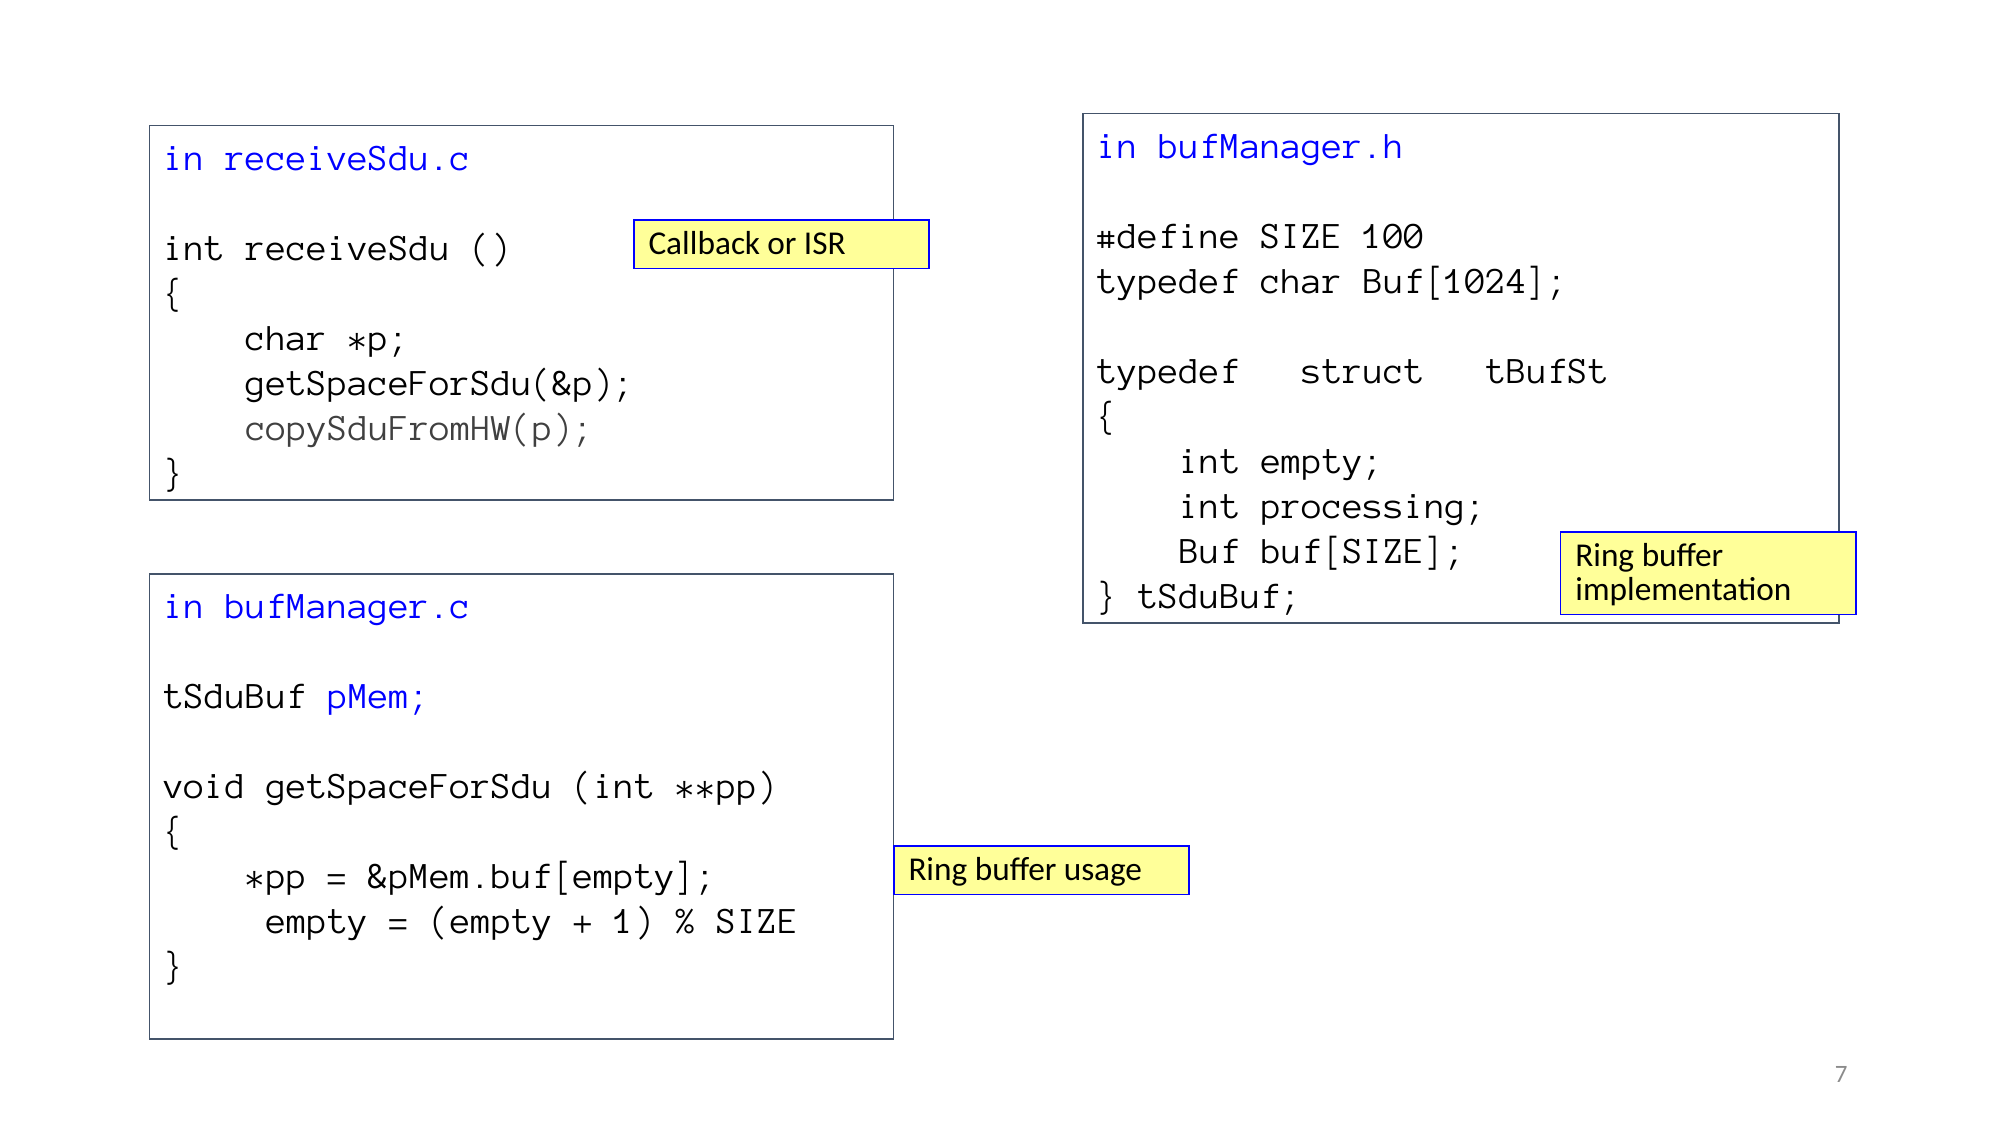

in bufManager.h

#define SIZE 100
typedef char Buf[1024];

typedef   struct   tBufSt
{
    int empty;
    int processing;
    Buf buf[SIZE];
} tSduBuf;
in receiveSdu.c

int receiveSdu ()
{
    char *p;
    getSpaceForSdu(&p);
    copySduFromHW(p);
}
Callback or ISR
Ring buffer implementation
in bufManager.c

tSduBuf pMem;

void getSpaceForSdu (int **pp)
{
    *pp = &pMem.buf[empty];
     empty = (empty + 1) % SIZE
}
Ring buffer usage
7